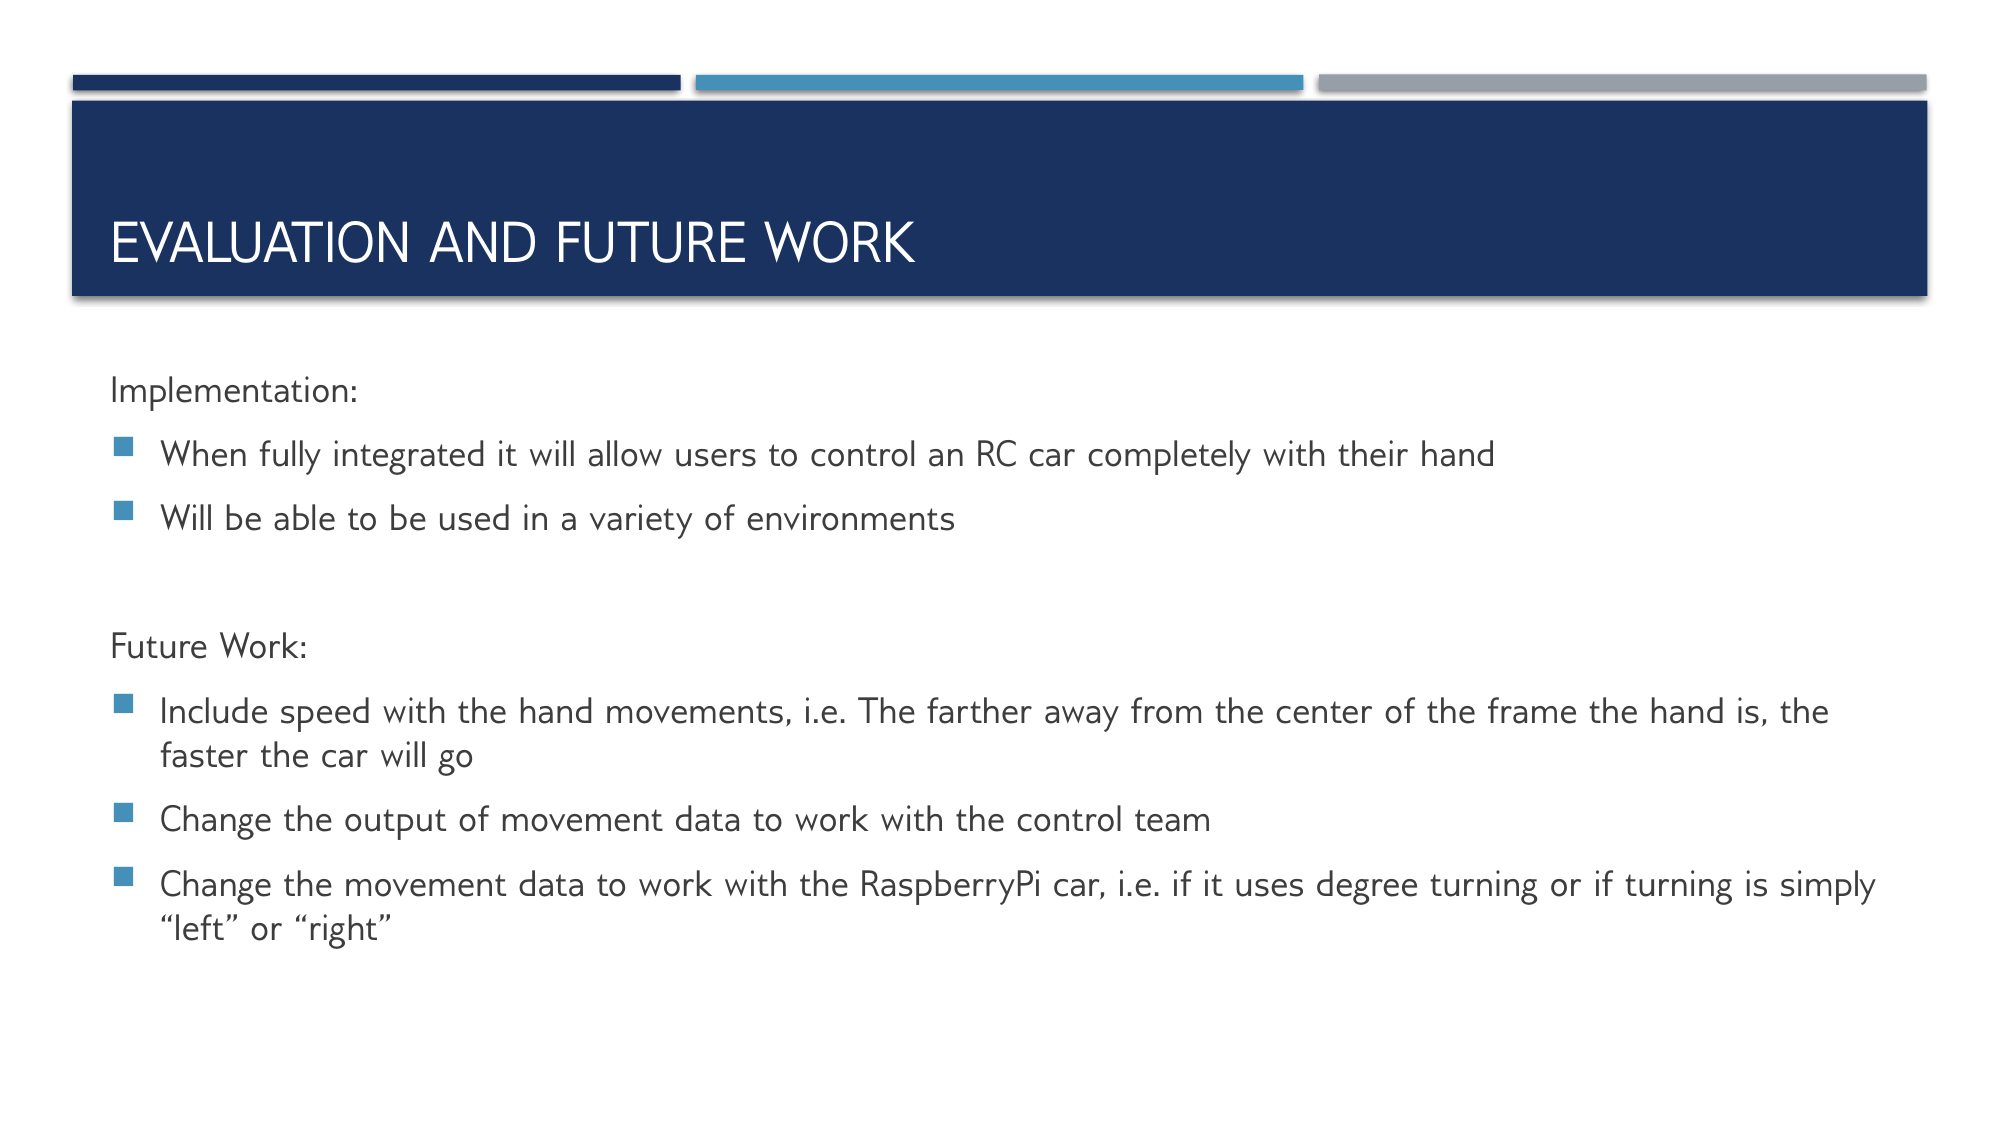

# Evaluation and Future Work
Implementation:
When fully integrated it will allow users to control an RC car completely with their hand
Will be able to be used in a variety of environments

Future Work:
Include speed with the hand movements, i.e. The farther away from the center of the frame the hand is, the faster the car will go
Change the output of movement data to work with the control team
Change the movement data to work with the RaspberryPi car, i.e. if it uses degree turning or if turning is simply “left” or “right”